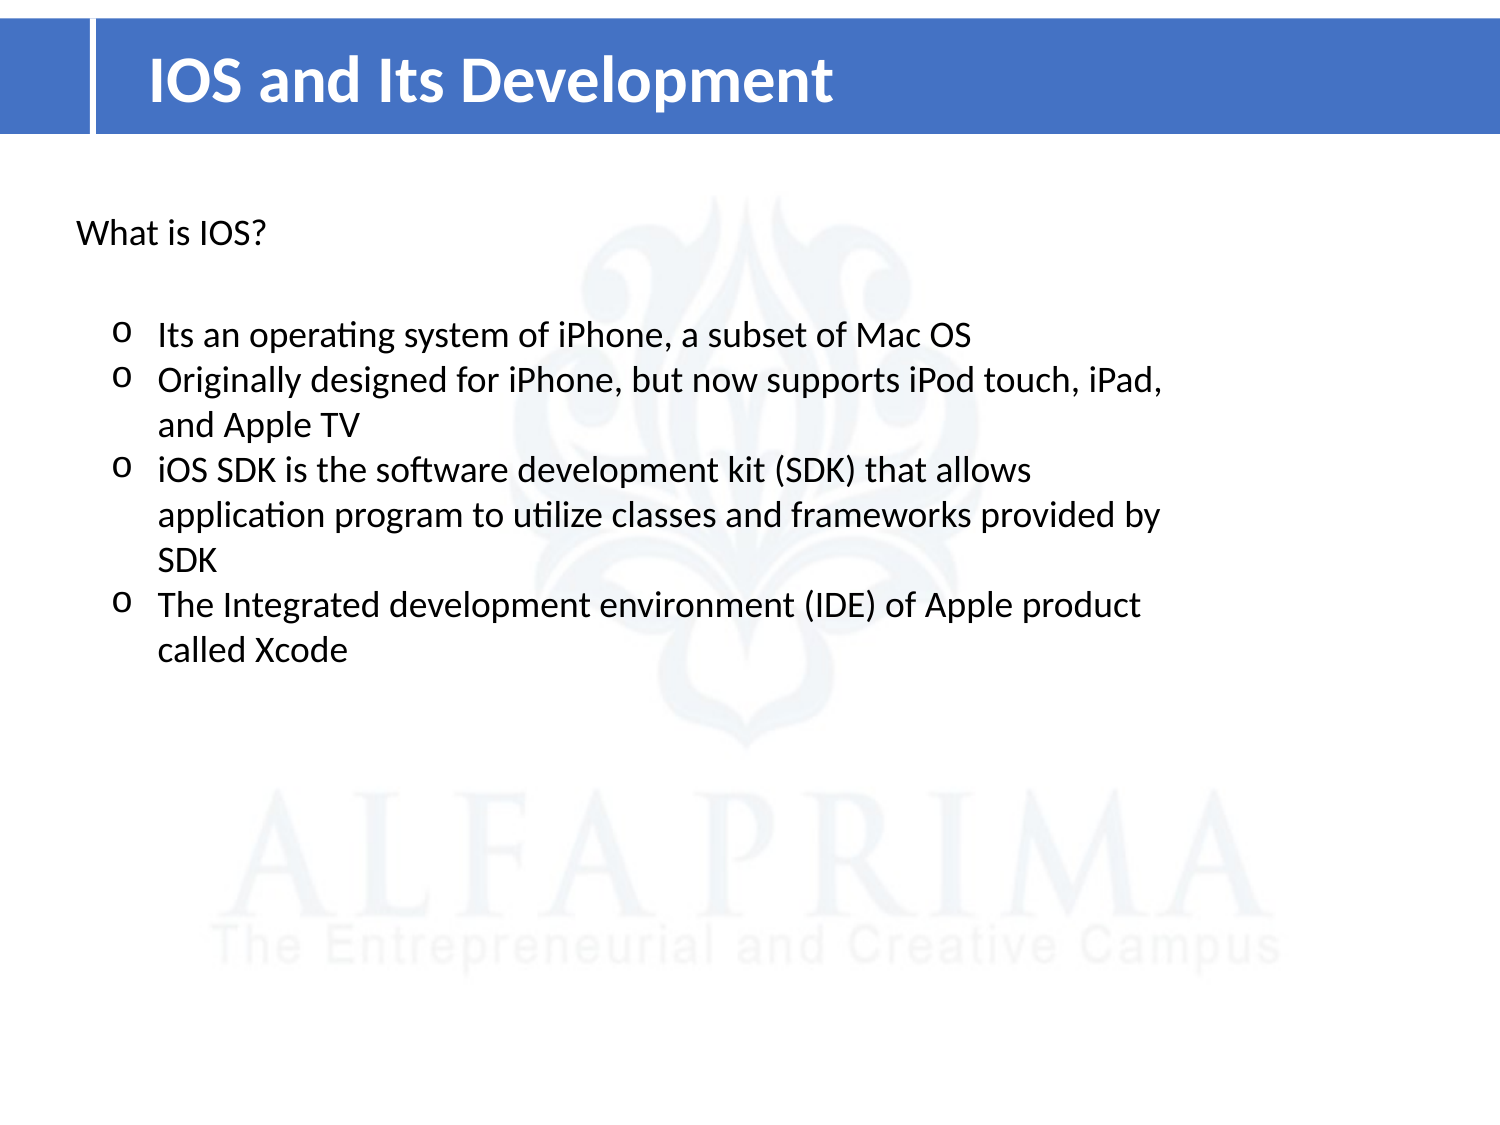

IOS and Its Development
What is IOS?
Its an operating system of iPhone, a subset of Mac OS
Originally designed for iPhone, but now supports iPod touch, iPad, and Apple TV
iOS SDK is the software development kit (SDK) that allows application program to utilize classes and frameworks provided by SDK
The Integrated development environment (IDE) of Apple product called Xcode